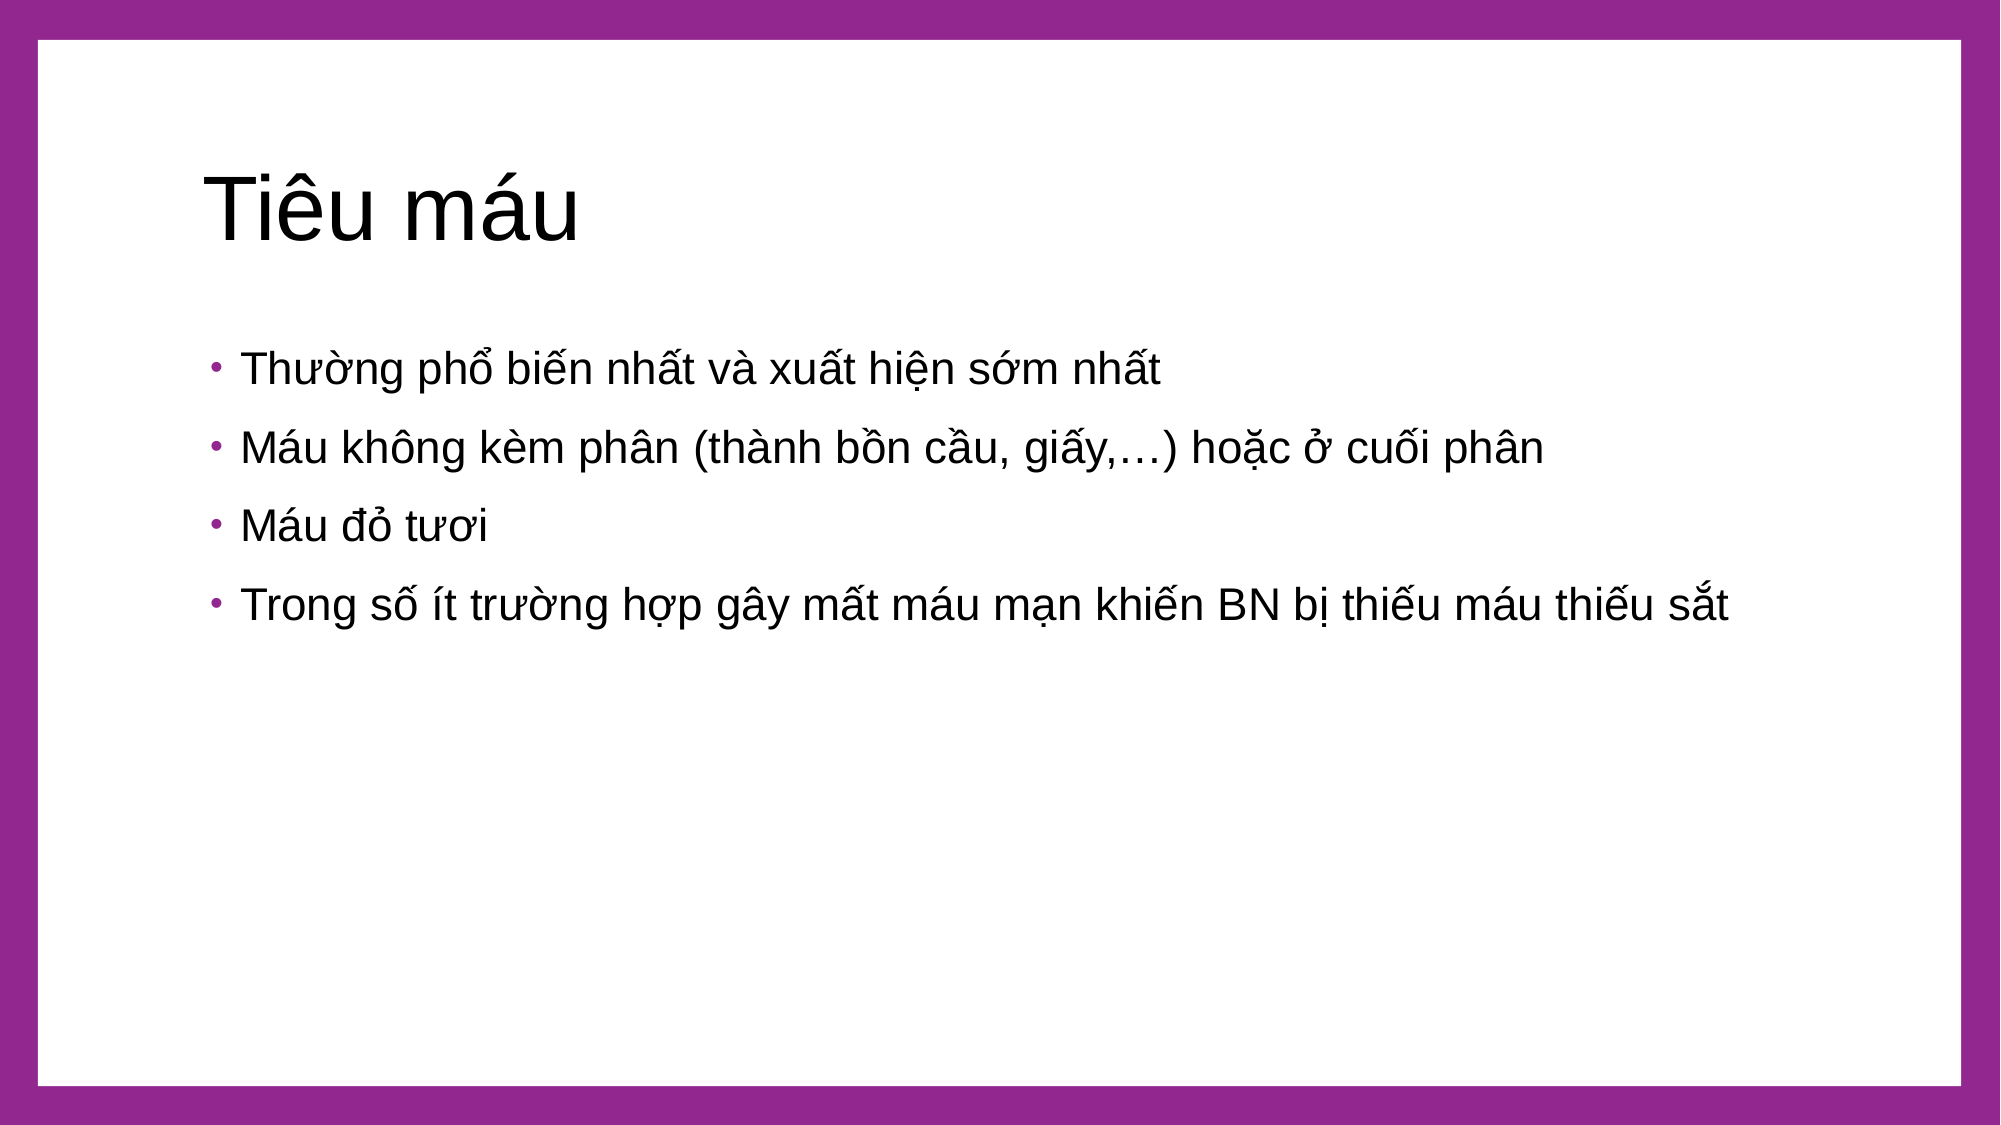

# Tiêu máu
Thường phổ biến nhất và xuất hiện sớm nhất
Máu không kèm phân (thành bồn cầu, giấy,…) hoặc ở cuối phân
Máu đỏ tươi
Trong số ít trường hợp gây mất máu mạn khiến BN bị thiếu máu thiếu sắt